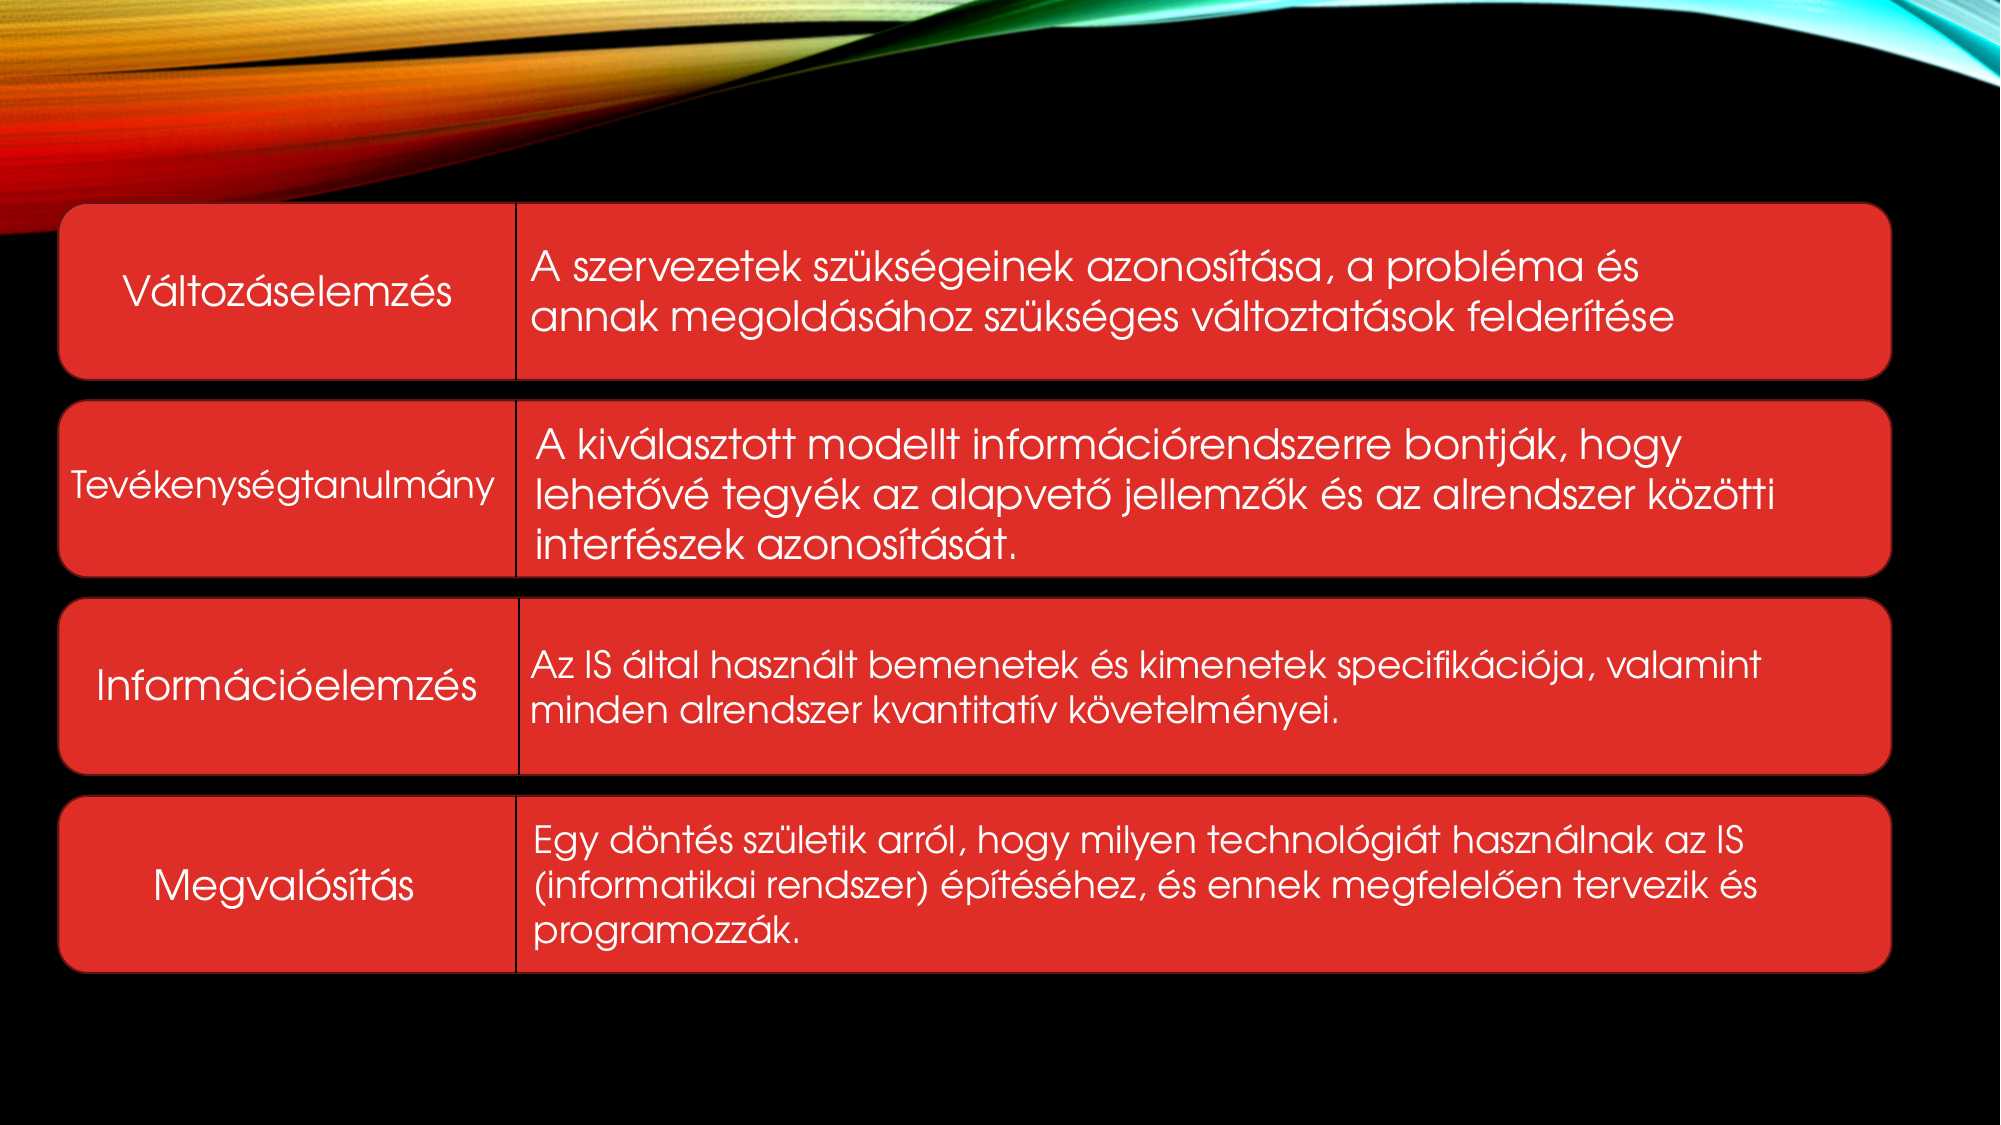

A szervezetek szükségeinek azonosítása, a probléma és annak megoldásához szükséges változtatások felderítése
Változáselemzés

A kiválasztott modellt információrendszerre bontják, hogy lehetővé tegyék az alapvető jellemzők és az alrendszer közötti interfészek azonosítását.
Tevékenységtanulmány

Az IS által használt bemenetek és kimenetek specifikációja, valamint minden alrendszer kvantitatív követelményei.
Információelemzés

Egy döntés születik arról, hogy milyen technológiát használnak az IS (informatikai rendszer) építéséhez, és ennek megfelelően tervezik és programozzák.
Megvalósítás